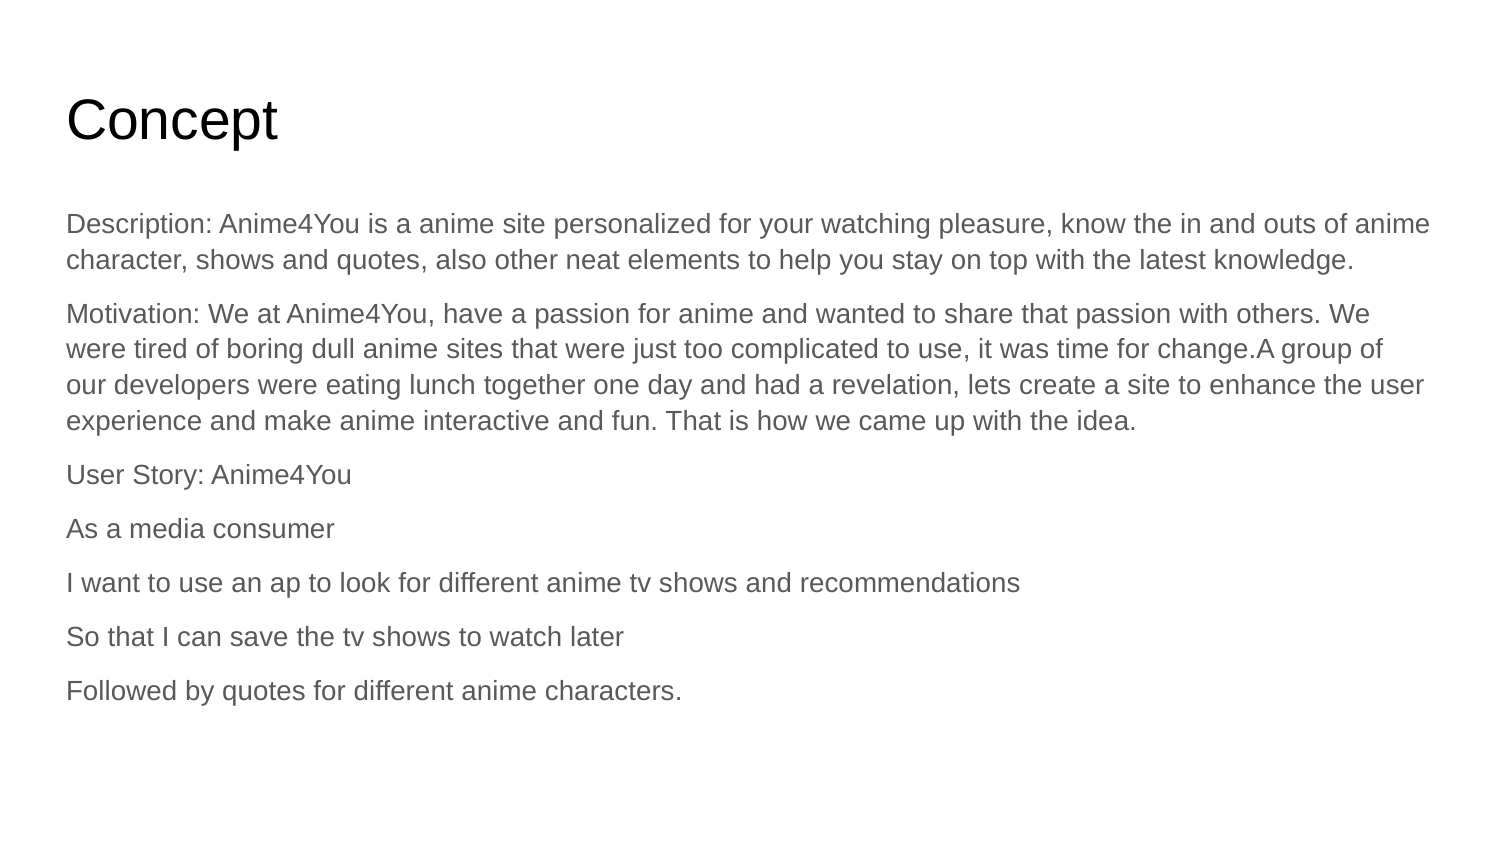

# Concept
Description: Anime4You is a anime site personalized for your watching pleasure, know the in and outs of anime character, shows and quotes, also other neat elements to help you stay on top with the latest knowledge.
Motivation: We at Anime4You, have a passion for anime and wanted to share that passion with others. We were tired of boring dull anime sites that were just too complicated to use, it was time for change.A group of our developers were eating lunch together one day and had a revelation, lets create a site to enhance the user experience and make anime interactive and fun. That is how we came up with the idea.
User Story: Anime4You
As a media consumer
I want to use an ap to look for different anime tv shows and recommendations
So that I can save the tv shows to watch later
Followed by quotes for different anime characters.